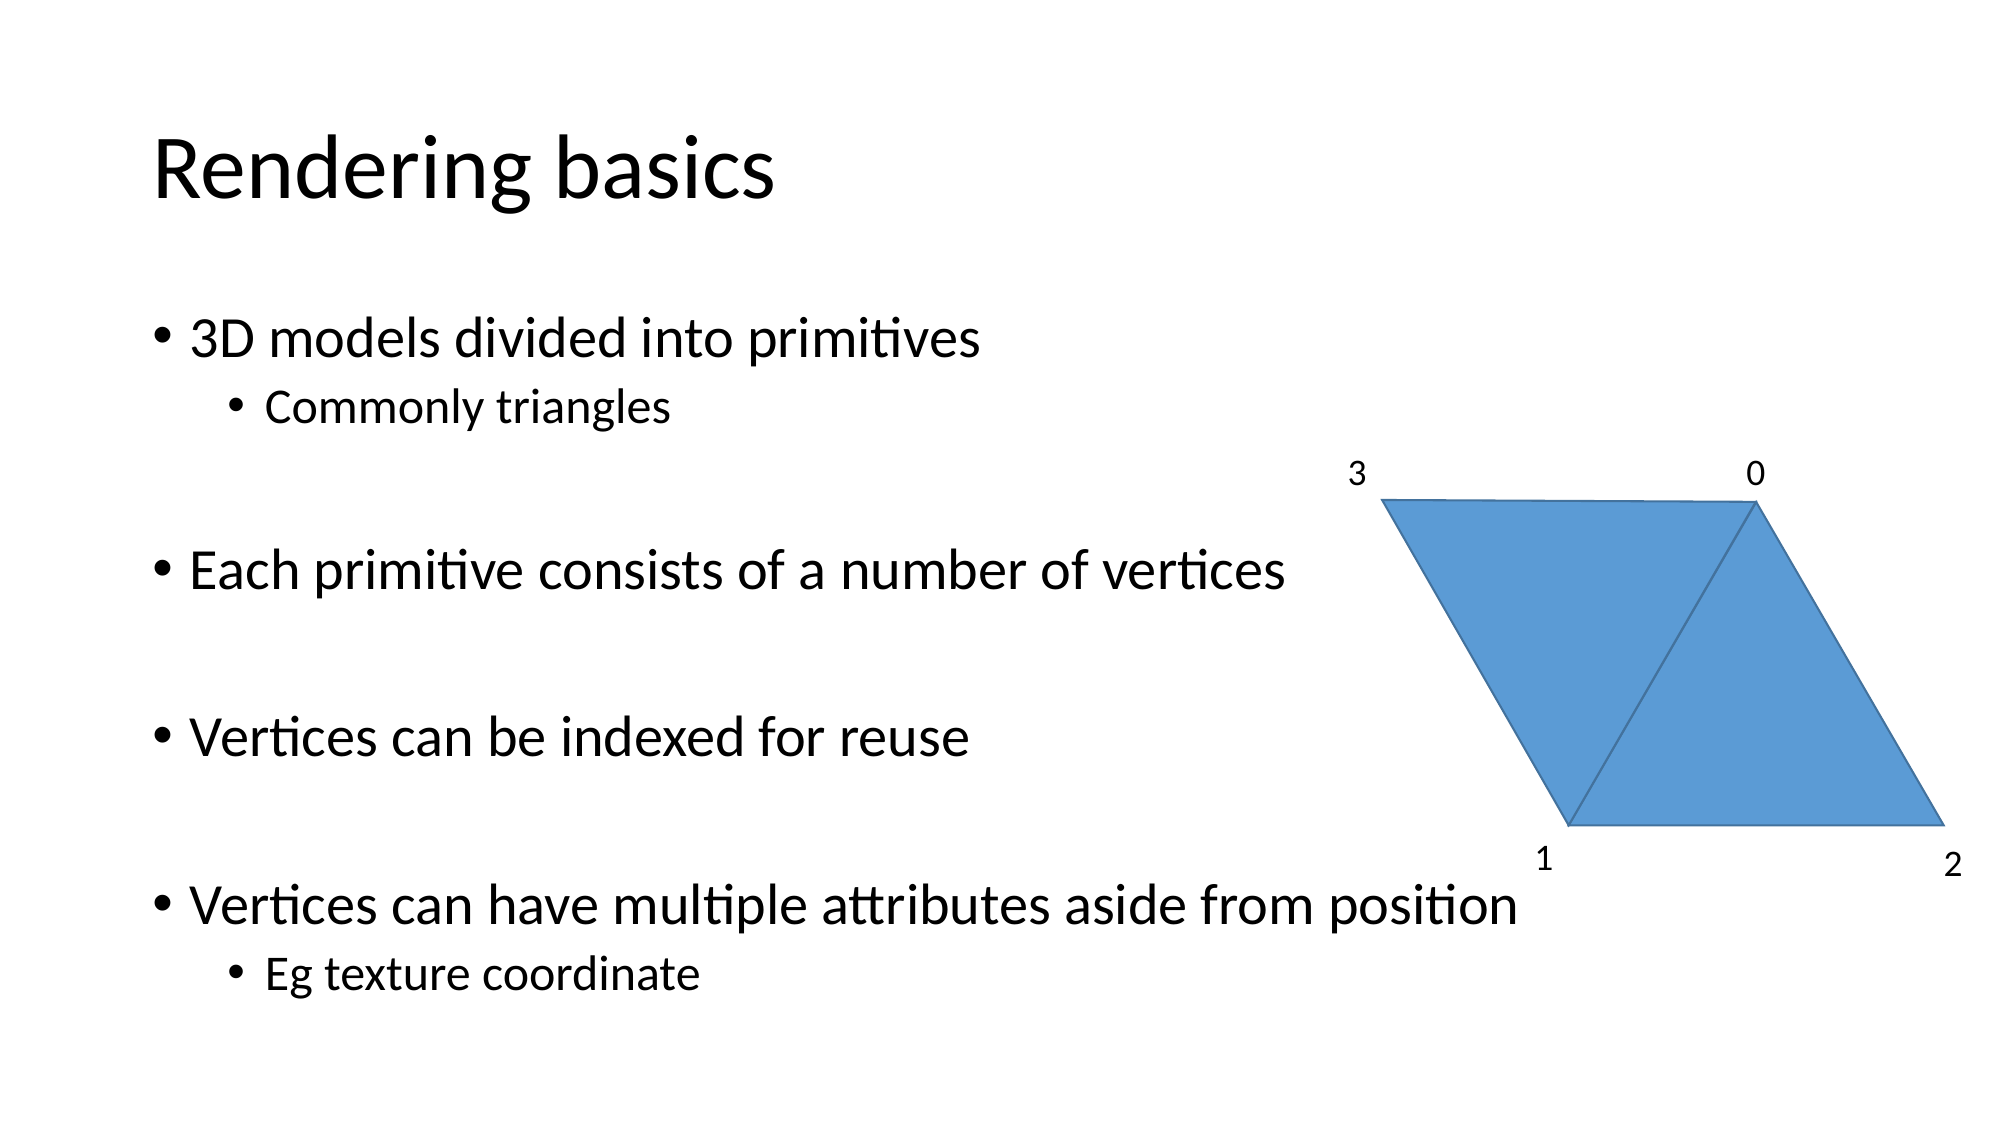

# Rendering basics
3D models divided into primitives
Commonly triangles

Each primitive consists of a number of vertices

Vertices can be indexed for reuse

Vertices can have multiple attributes aside from position
Eg texture coordinate

3
0

1
2